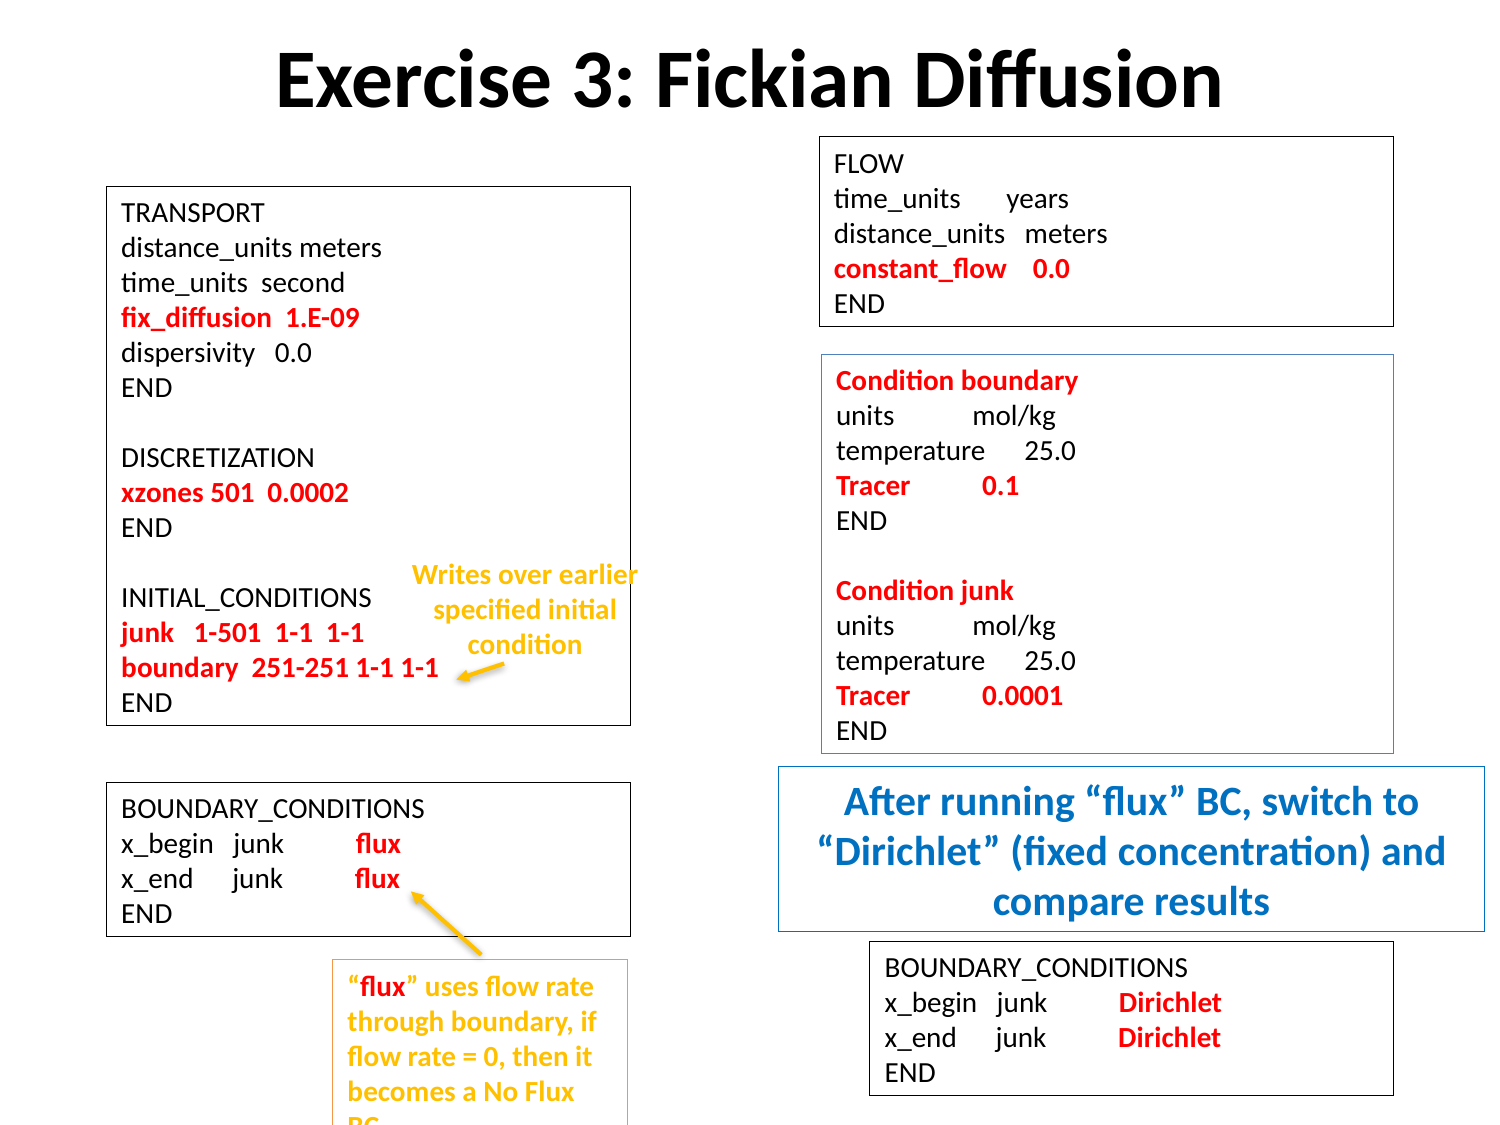

Exercise 3: Fickian Diffusion
FLOW
time_units       years
distance_units   meters
constant_flow    0.0
END
TRANSPORT
distance_units meters
time_units  second
fix_diffusion  1.E-09
dispersivity   0.0
END

DISCRETIZATION
xzones 501  0.0002
END

INITIAL_CONDITIONS
junk   1-501  1-1  1-1
boundary  251-251 1-1 1-1
END
Condition boundary
units            mol/kg
temperature      25.0
Tracer           0.1
END

Condition junk
units            mol/kg
temperature      25.0
Tracer           0.0001
END
Writes over earlier specified initial condition
After running “flux” BC, switch to “Dirichlet” (fixed concentration) and compare results
BOUNDARY_CONDITIONS
x_begin   junk           flux
x_end      junk           flux
END
BOUNDARY_CONDITIONS
x_begin   junk           Dirichlet
x_end      junk           Dirichlet
END
“flux” uses flow rate through boundary, if flow rate = 0, then it becomes a No Flux BC